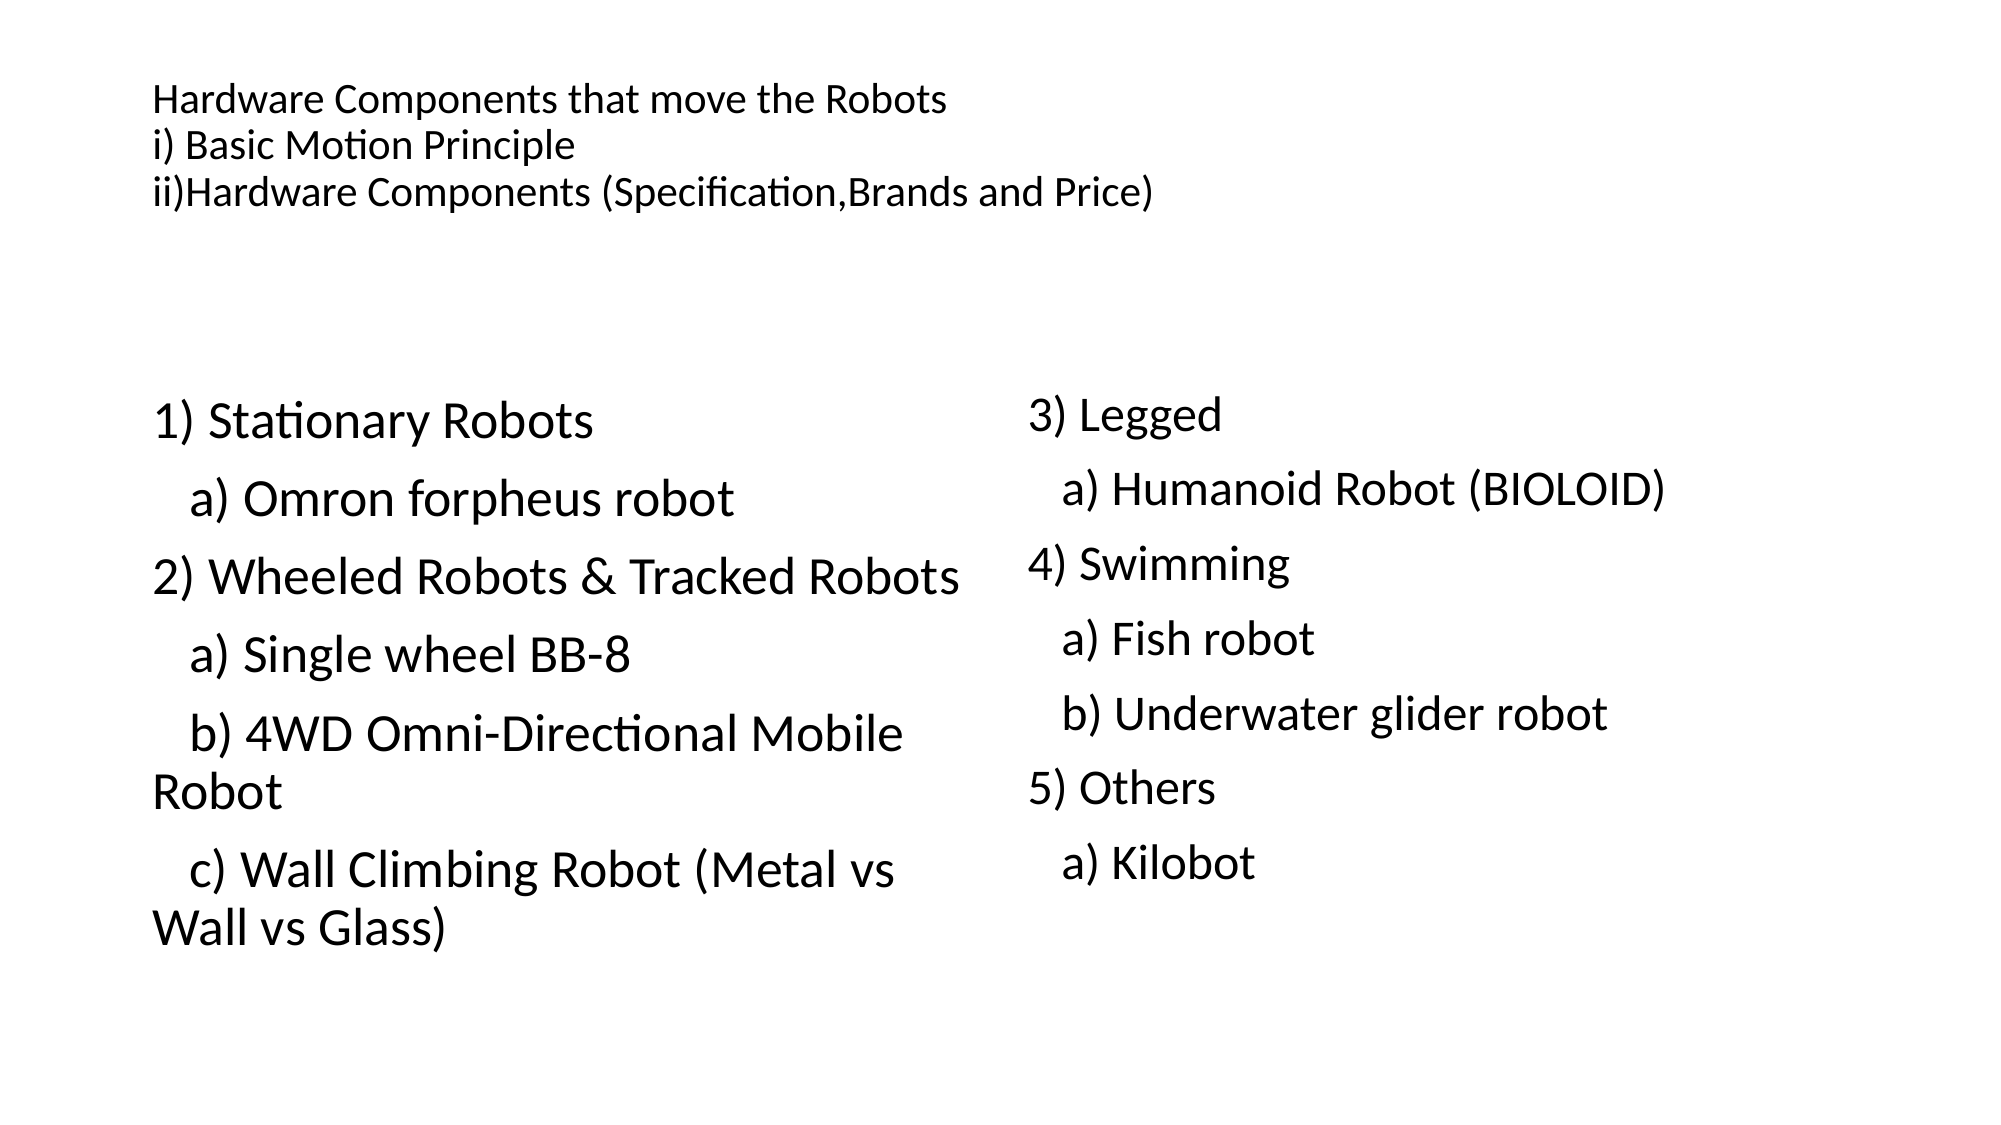

# Hardware Components that move the Robots i) Basic Motion Principle ii)Hardware Components (Specification,Brands and Price)

1) Stationary Robots
   a) Omron forpheus robot
2) Wheeled Robots & Tracked Robots
   a) Single wheel BB-8
   b) 4WD Omni-Directional Mobile Robot
   c) Wall Climbing Robot (Metal vs Wall vs Glass)

3) Legged
   a) Humanoid Robot (BIOLOID)
4) Swimming
   a) Fish robot
   b) Underwater glider robot
5) Others
   a) Kilobot